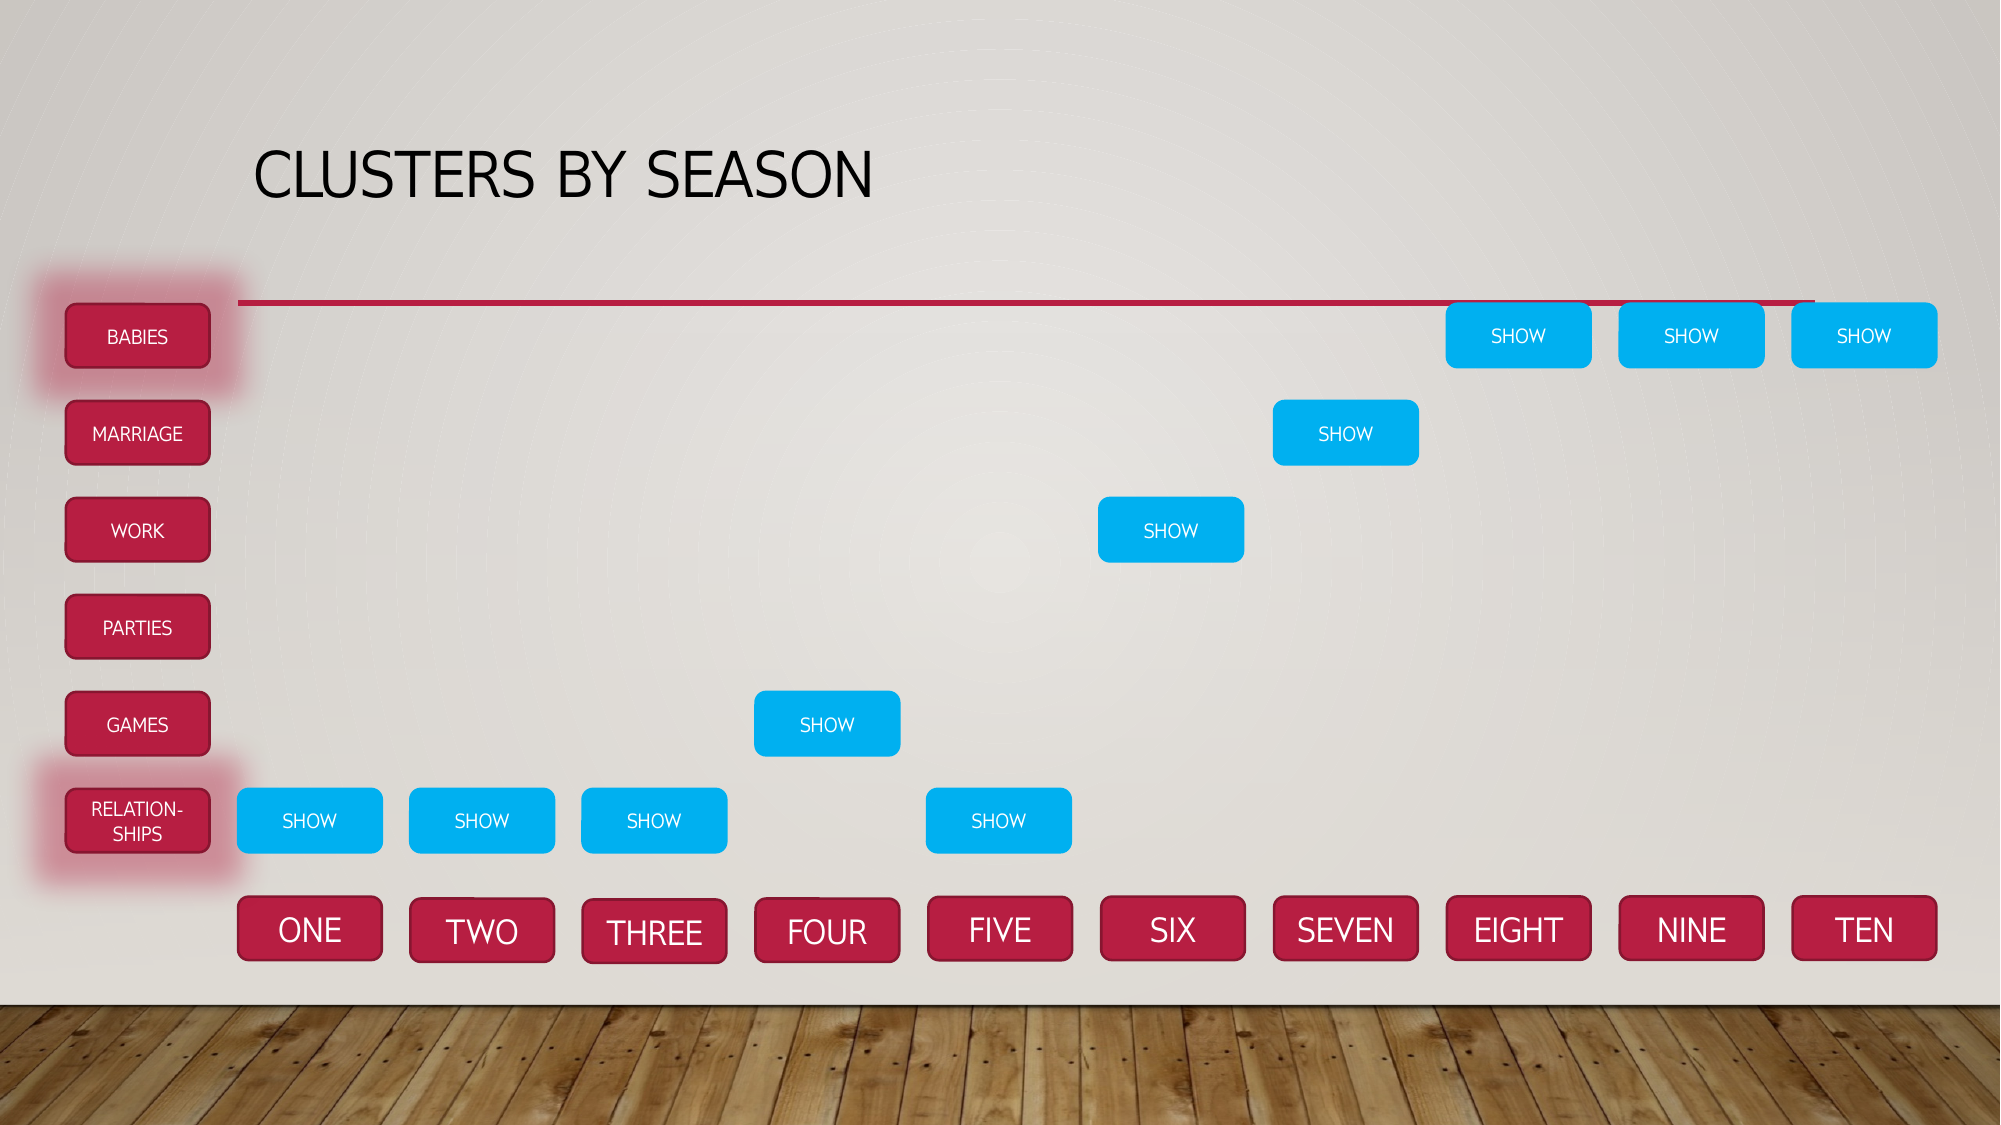

# Clusters BY Season
SHOW
SHOW
SHOW
BABIES
MARRIAGE
SHOW
WORK
SHOW
PARTIES
GAMES
SHOW
RELATION-SHIPS
SHOW
SHOW
SHOW
SHOW
EIGHT
NINE
TEN
ONE
SIX
SEVEN
FIVE
TWO
FOUR
THREE